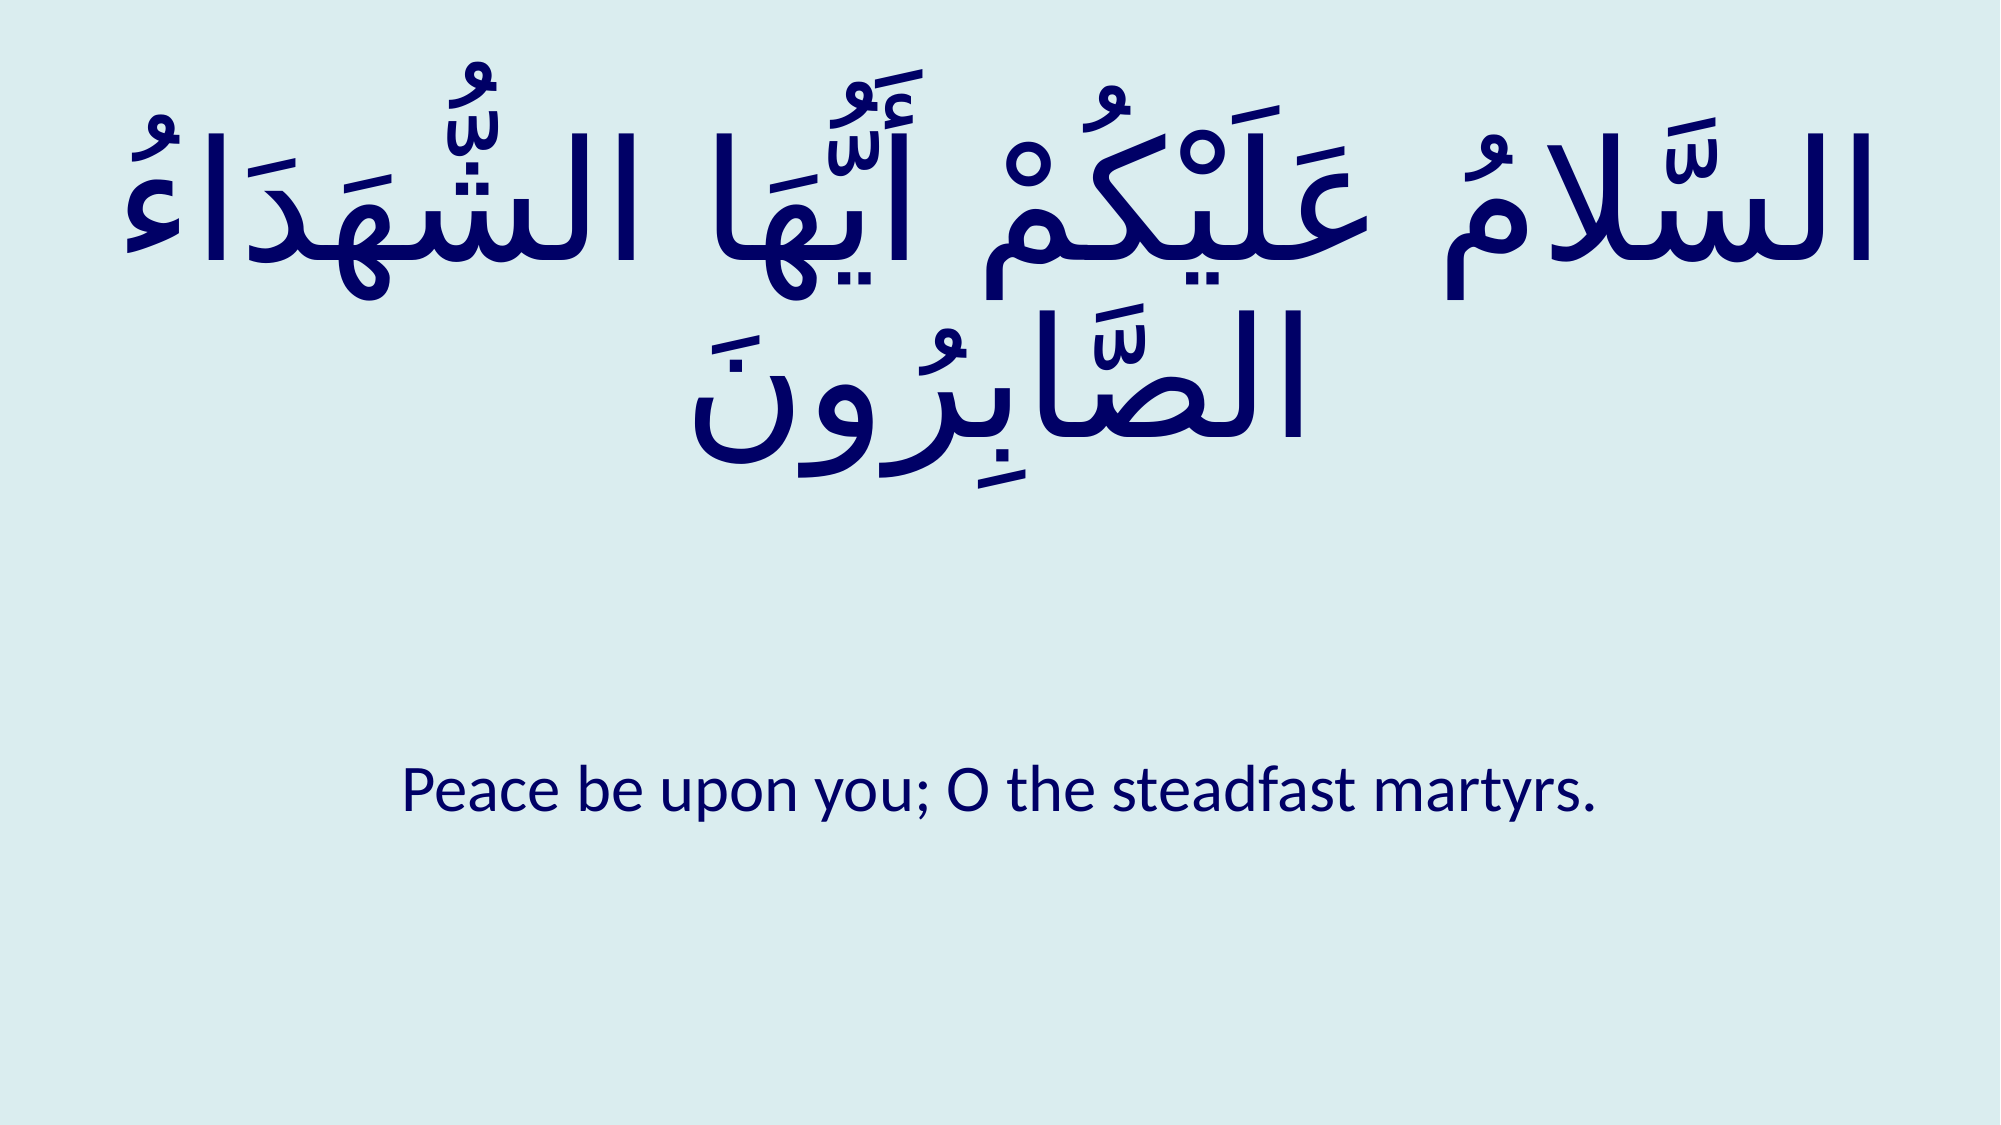

# السَّلامُ عَلَيْكُمْ أَيُّهَا الشُّهَدَاءُ الصَّابِرُونَ
Peace be upon you; O the steadfast martyrs.